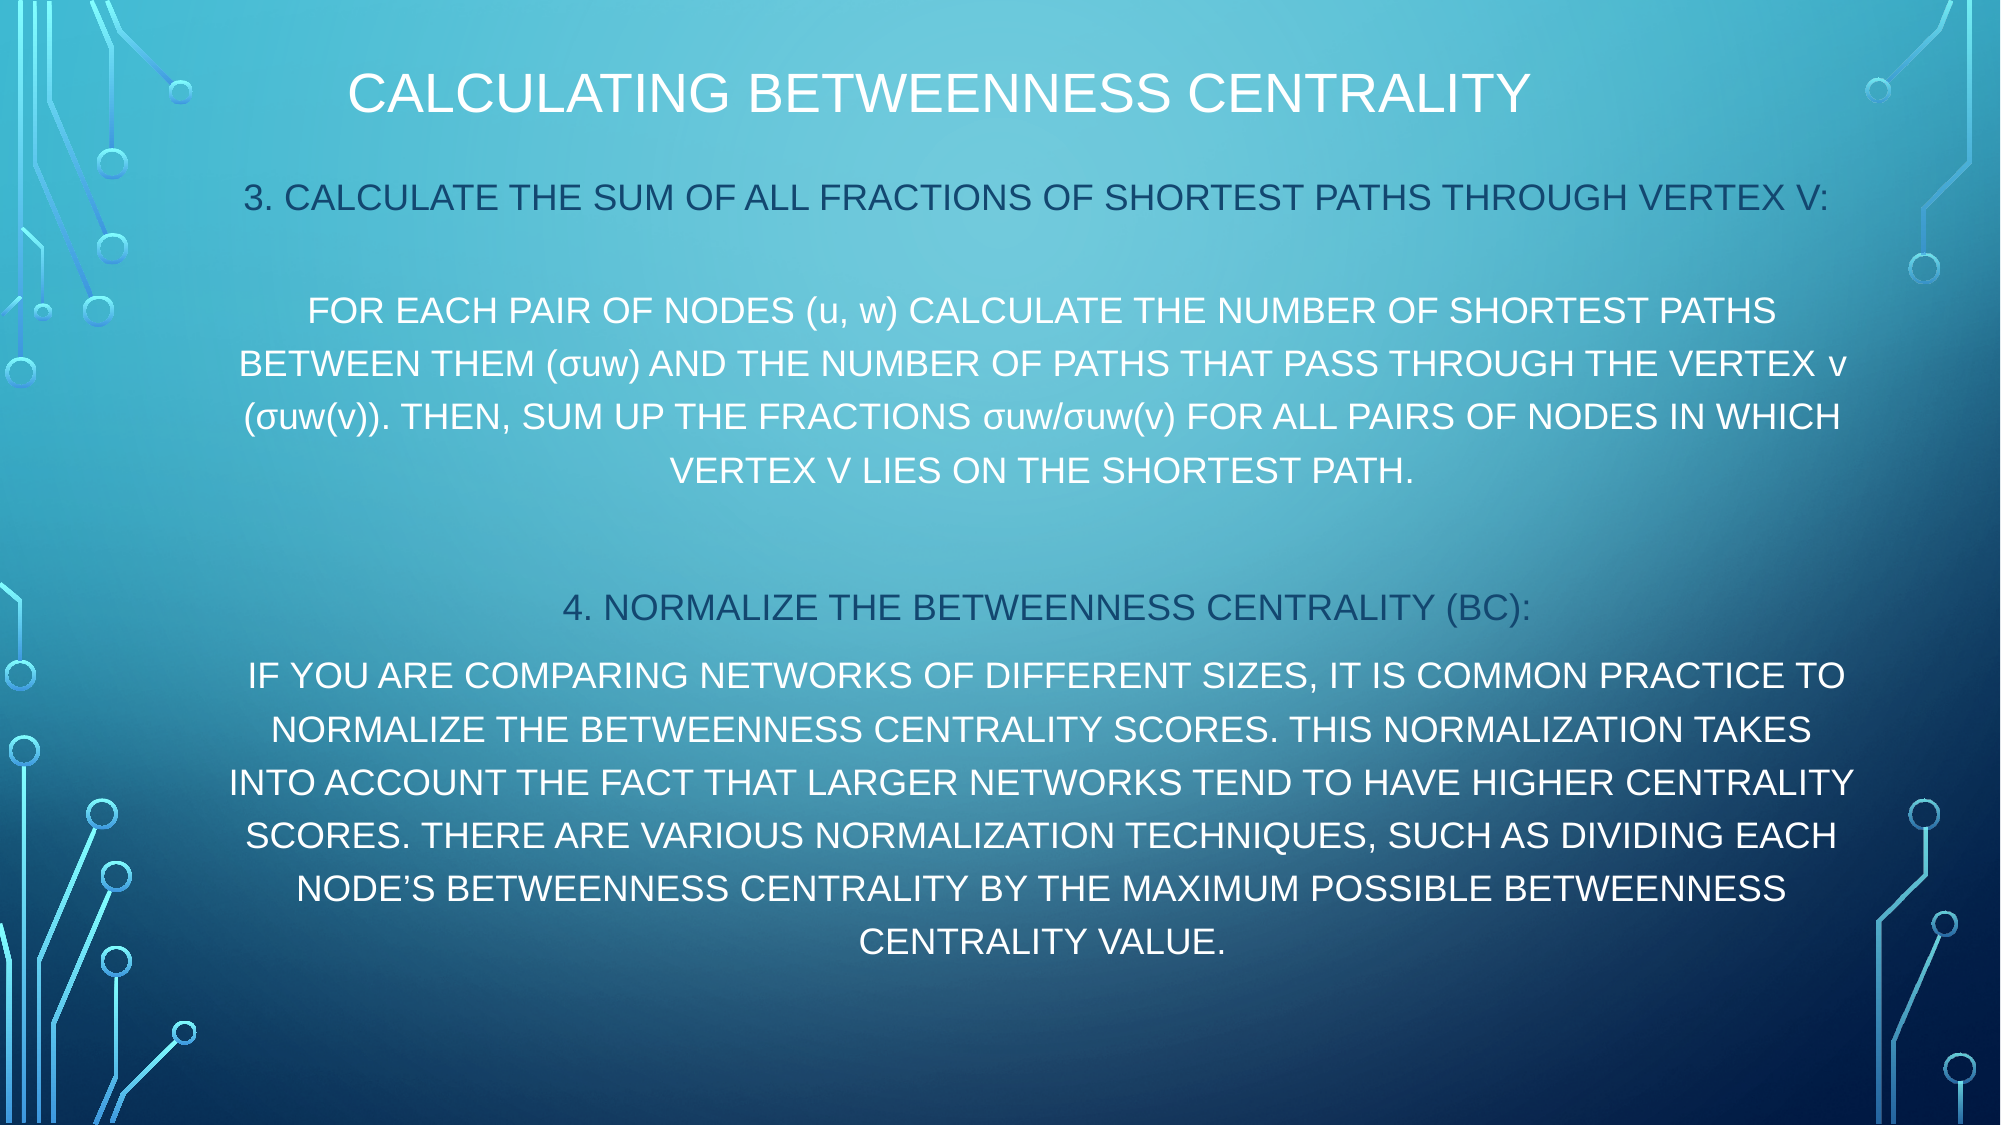

Calculating Betweenness centrality
3. Calculate the sum of all fractions of shortest paths through vertex v:
For each pair of nodes (u, w) calculate the number of shortest paths between them (σuw) and the number of paths that pass through the vertex v (σuw(v)). Then, sum up the fractions σuw/σuw(v) for all pairs of nodes in which vertex v lies on the shortest path.

 4. Normalize the betweenness centrality (BC):
 If you are comparing networks of different sizes, it is common practice to normalize the betweenness centrality scores. This normalization takes into account the fact that larger networks tend to have higher centrality scores. There are various normalization techniques, such as dividing each node’s betweenness centrality by the maximum possible betweenness centrality value.